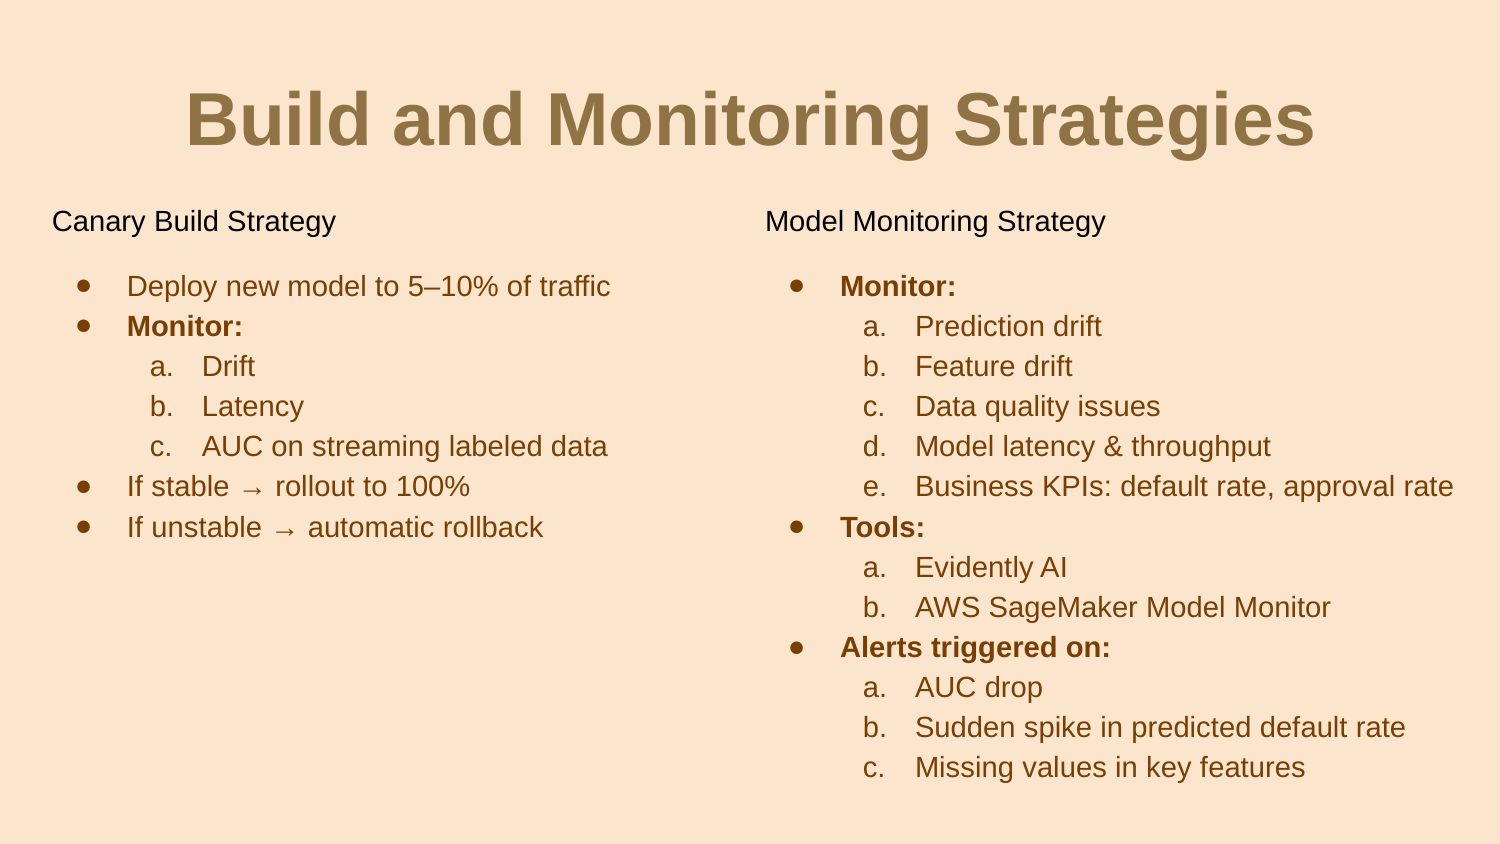

Build and Monitoring Strategies
Canary Build Strategy
Deploy new model to 5–10% of traffic
Monitor:
Drift
Latency
AUC on streaming labeled data
If stable → rollout to 100%
If unstable → automatic rollback
Model Monitoring Strategy
Monitor:
Prediction drift
Feature drift
Data quality issues
Model latency & throughput
Business KPIs: default rate, approval rate
Tools:
Evidently AI
AWS SageMaker Model Monitor
Alerts triggered on:
AUC drop
Sudden spike in predicted default rate
Missing values in key features